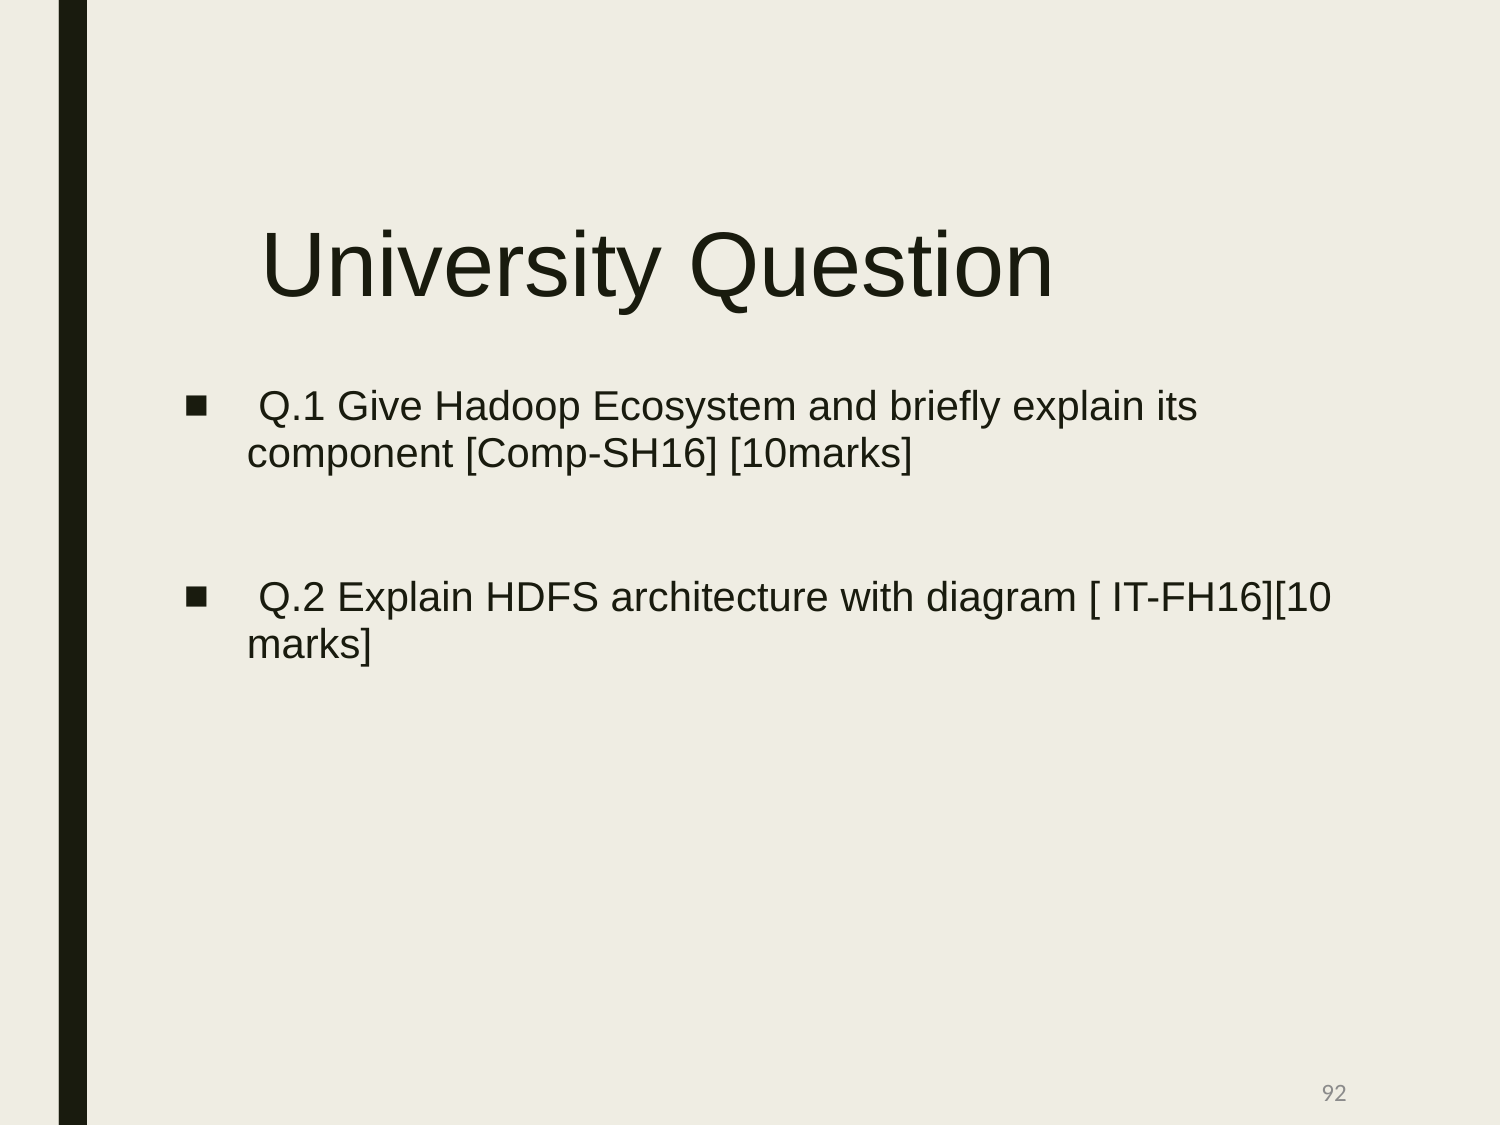

# University Question
 Q.1 Give Hadoop Ecosystem and briefly explain its component [Comp-SH16] [10marks]

 Q.2 Explain HDFS architecture with diagram [ IT-FH16][10 marks]

92